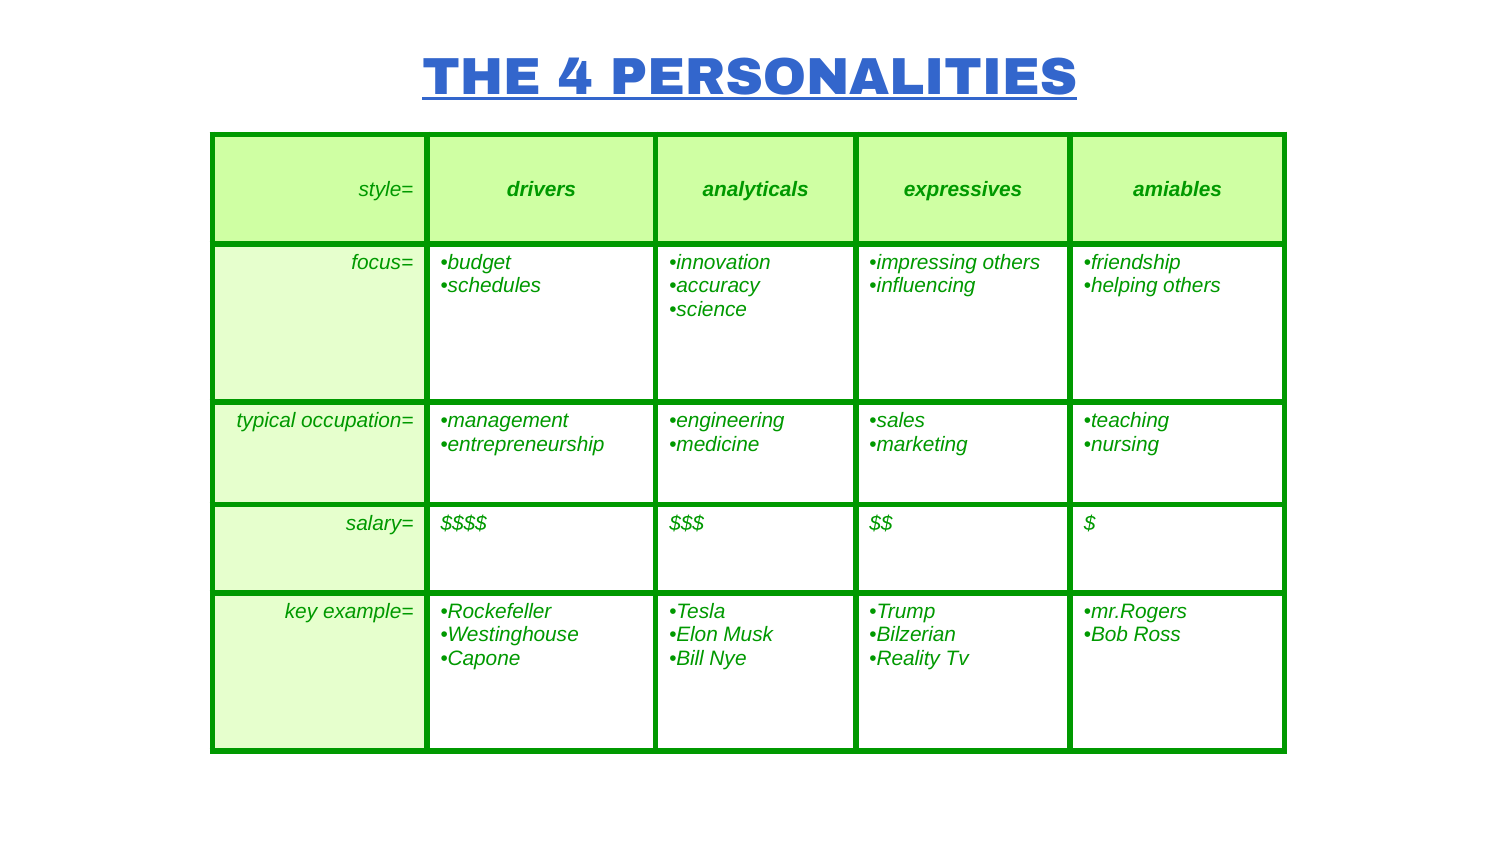

# THE 4 PERSONALITIES
| style= | drivers | analyticals | expressives | amiables |
| --- | --- | --- | --- | --- |
| focus= | budget schedules | innovation accuracy science | impressing others influencing | friendship helping others |
| typical occupation= | management entrepreneurship | engineering medicine | sales marketing | teaching nursing |
| salary= | $$$$ | $$$ | $$ | $ |
| key example= | Rockefeller Westinghouse Capone | Tesla Elon Musk Bill Nye | Trump Bilzerian Reality Tv | mr.Rogers Bob Ross |